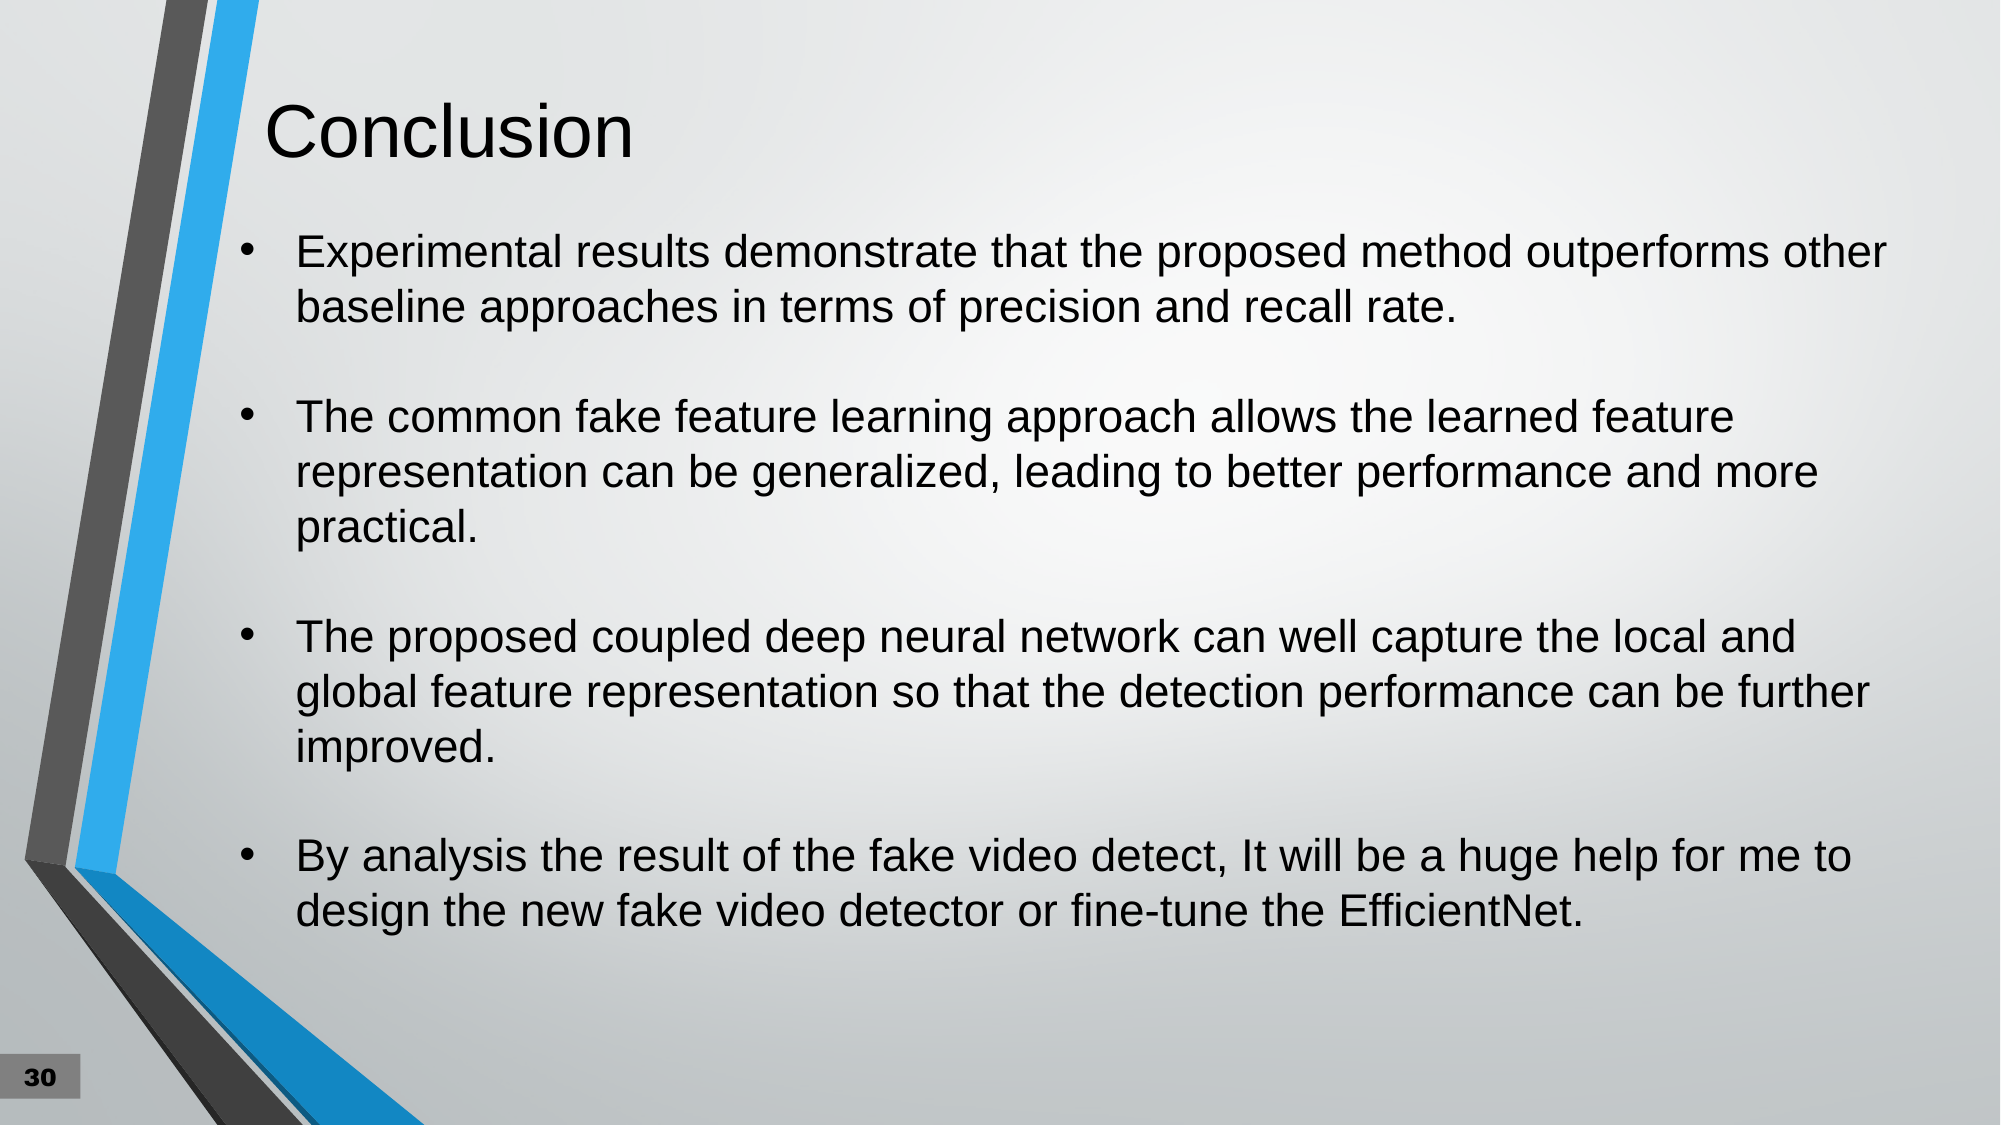

# Conclusion
Experimental results demonstrate that the proposed method outperforms other baseline approaches in terms of precision and recall rate.

The common fake feature learning approach allows the learned feature representation can be generalized, leading to better performance and more practical.

The proposed coupled deep neural network can well capture the local and global feature representation so that the detection performance can be further improved.

By analysis the result of the fake video detect, It will be a huge help for me to design the new fake video detector or fine-tune the EfficientNet.

30